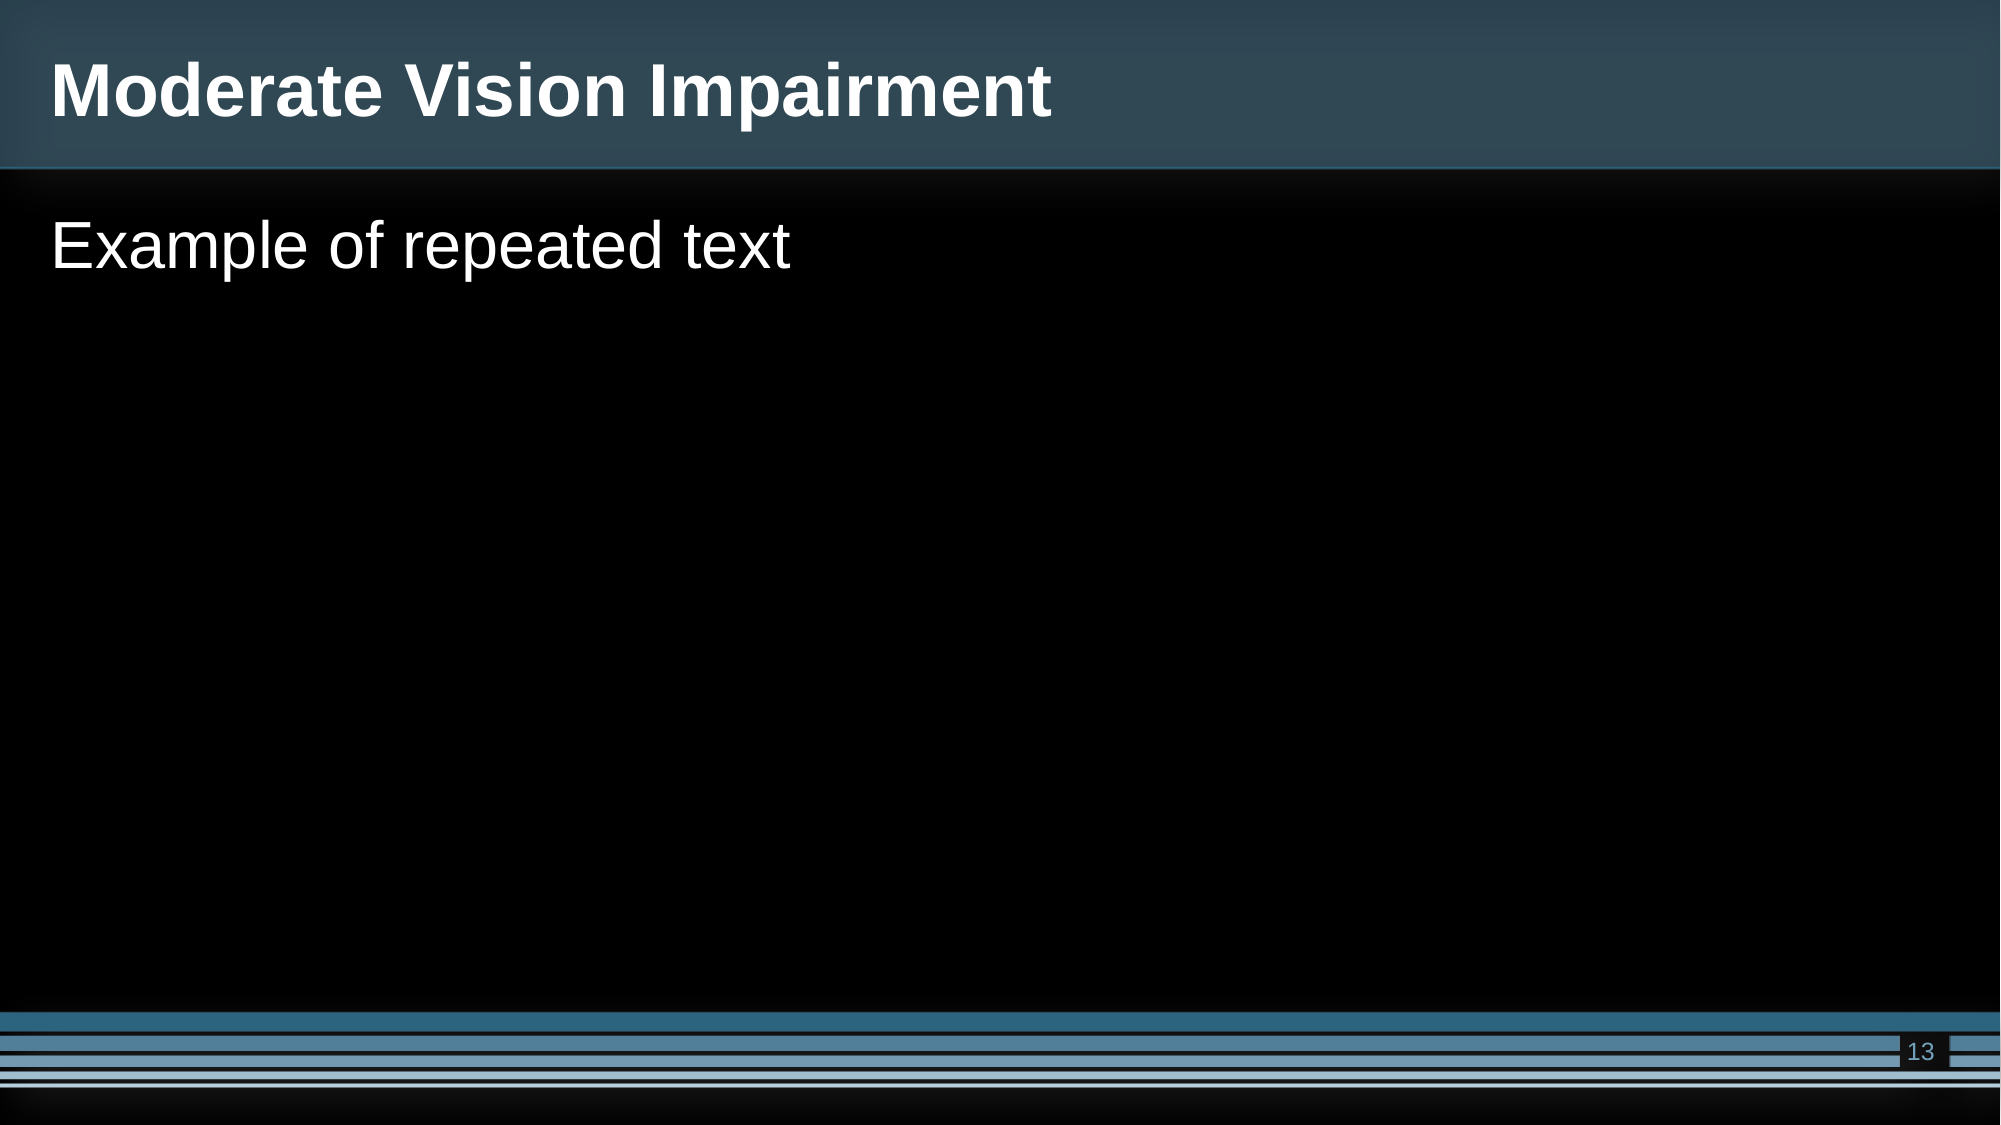

# Moderate Vision Impairment
Example of repeated text

13